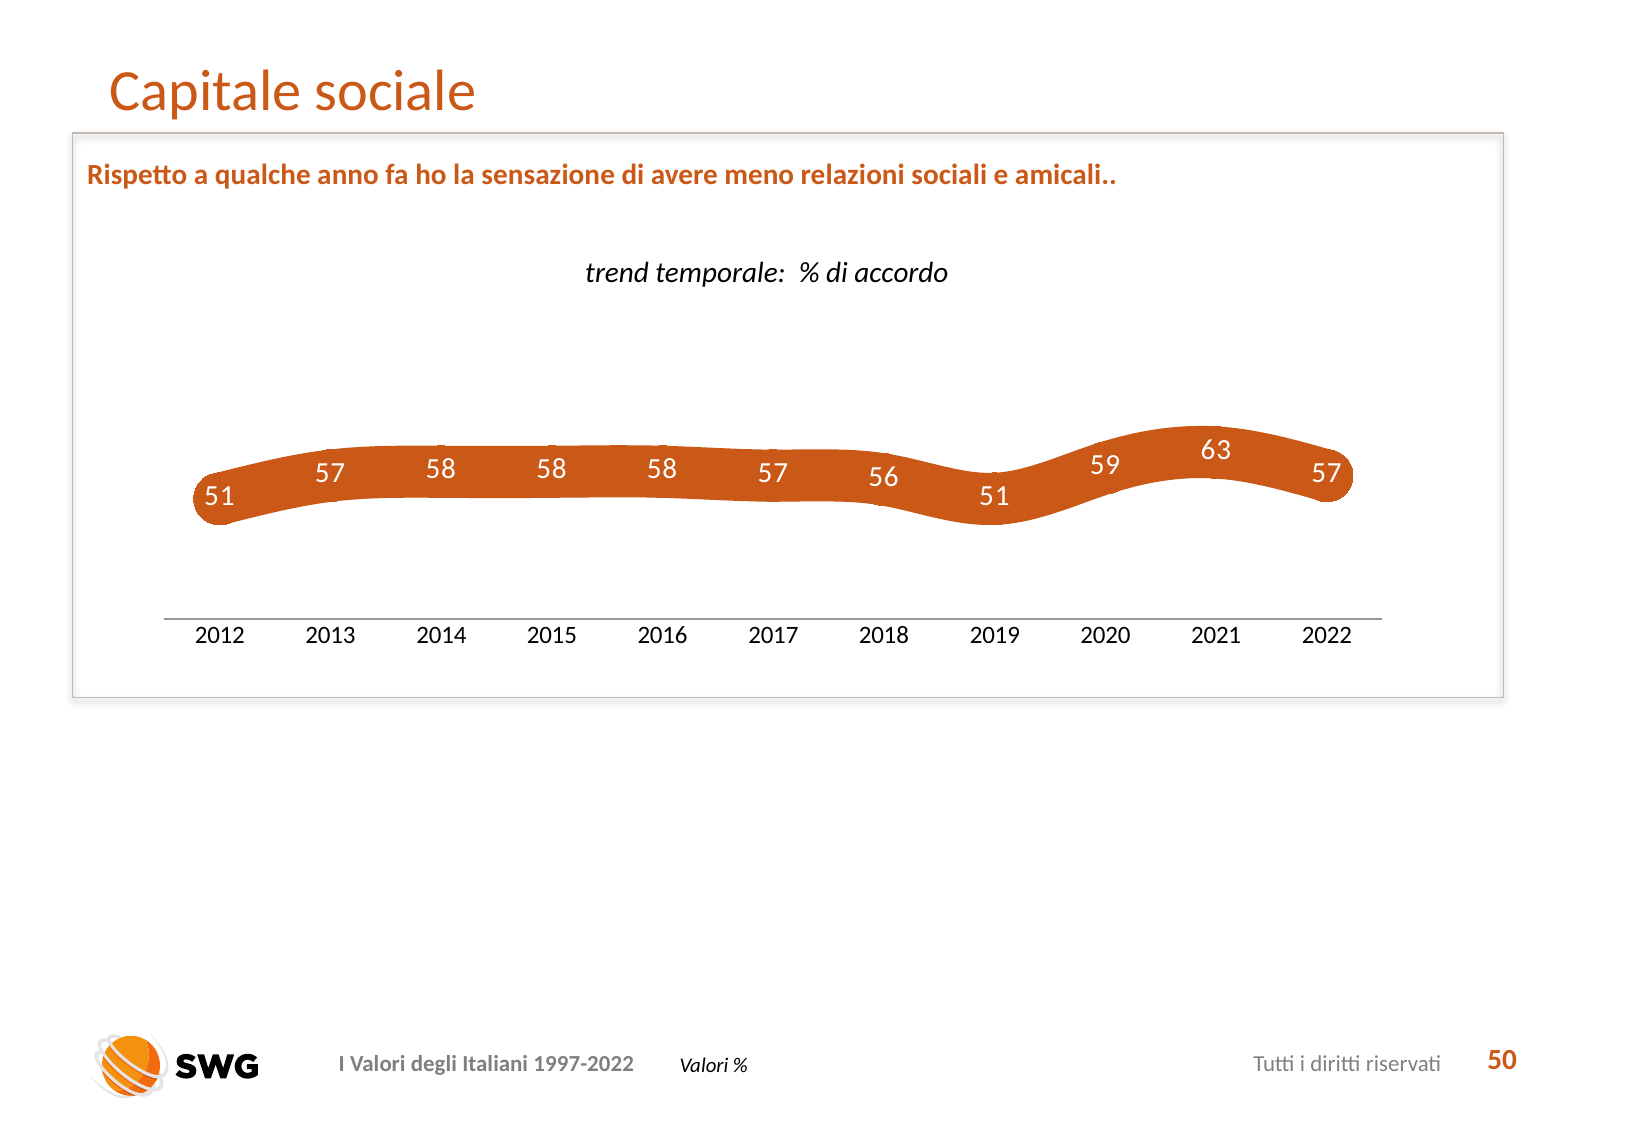

# Capitale sociale

Rispetto a qualche anno fa ho la sensazione di avere meno relazioni sociali e amicali..
trend temporale:  % di accordo

### Chart

| Category |  |
|---|---|
| 2012 | 51.0 |
| 2013 | 57.0 |
| 2014 | 58.0 |
| 2015 | 58.0 |
| 2016 | 58.0 |
| 2017 | 57.0 |
| 2018 | 56.0 |
| 2019 | 51.0 |
| 2020 | 59.0 |
| 2021 | 63.0 |
| 2022 | 57.0 |
50
Valori %